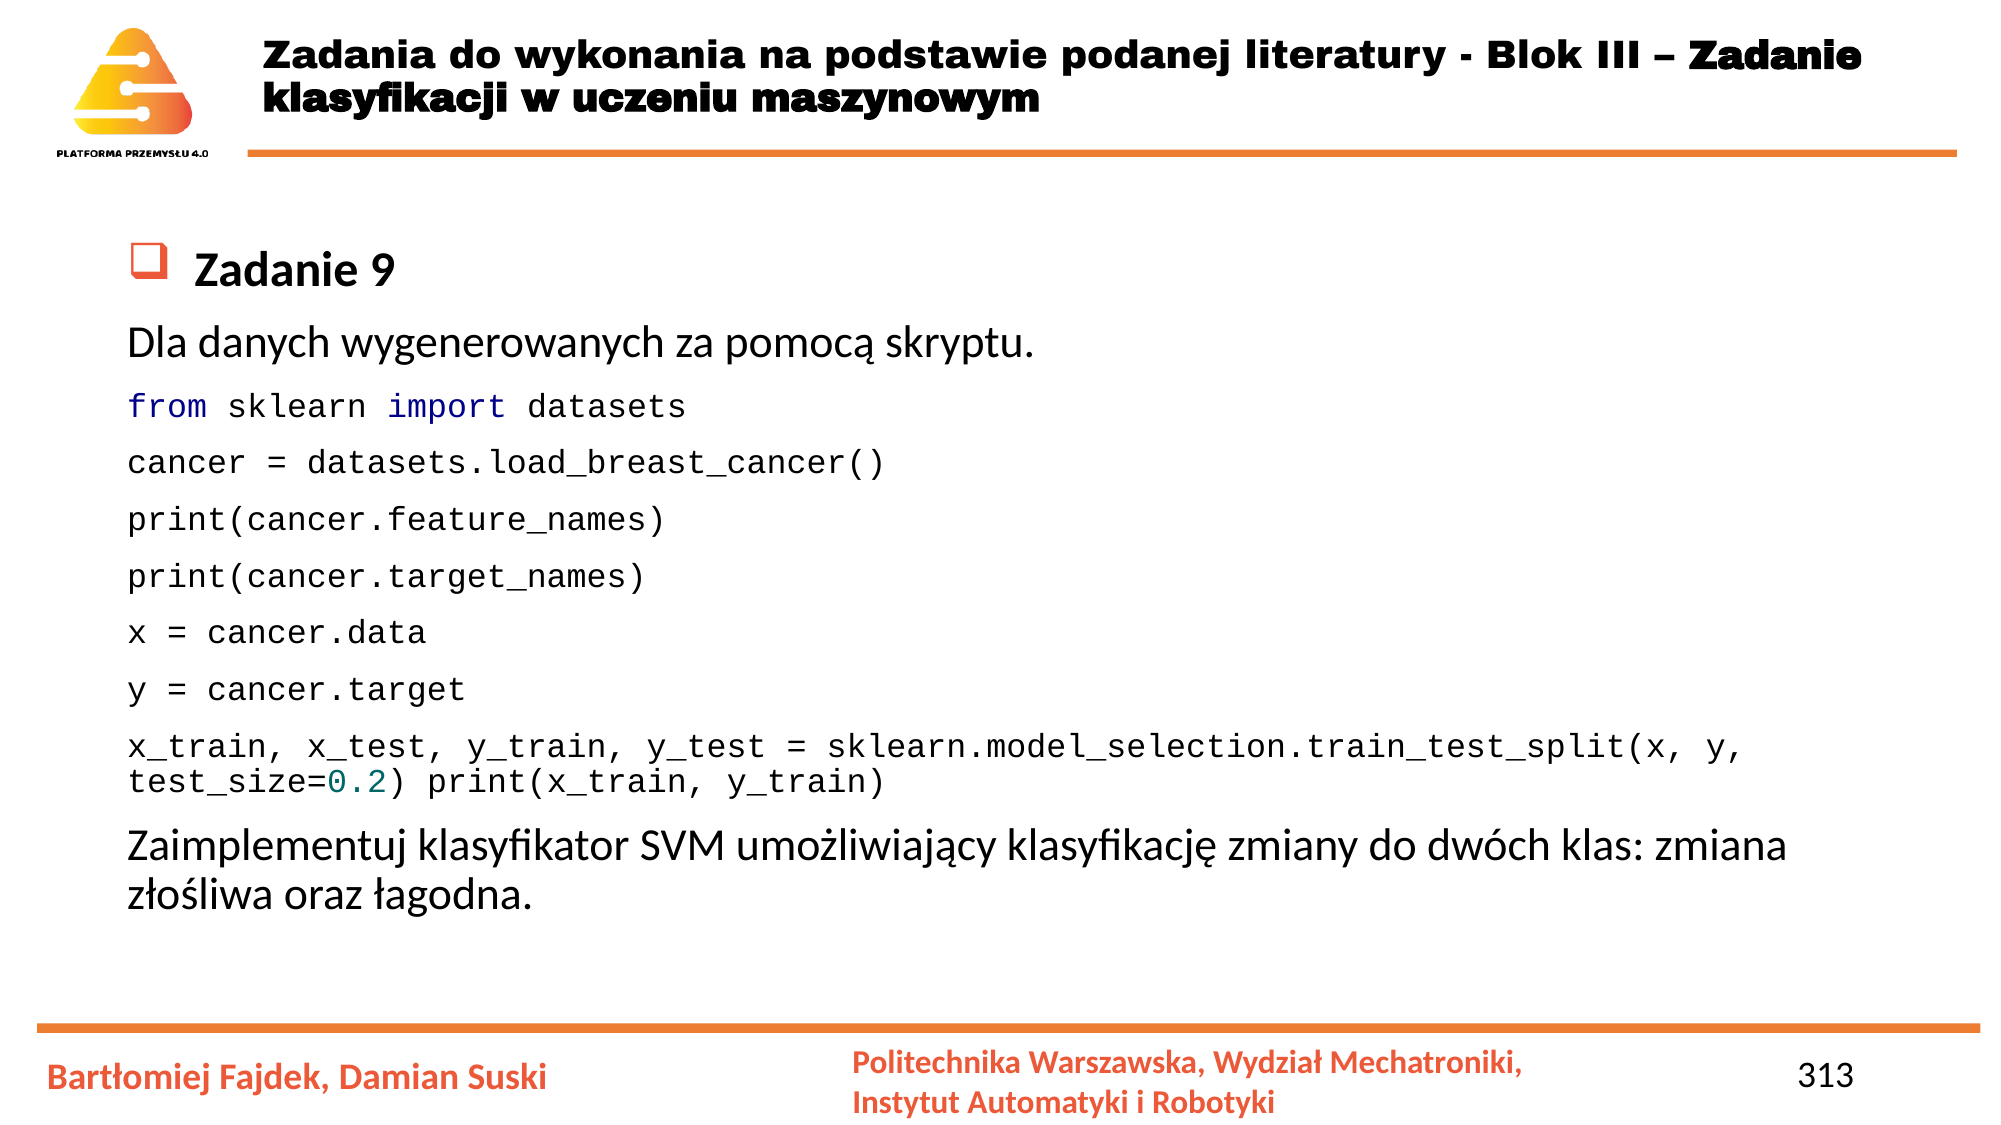

# Zadania do wykonania na podstawie podanej literatury - Blok III – Zadanie klasyfikacji w uczeniu maszynowym
  Zadanie 9
Dla danych wygenerowanych za pomocą skryptu.
from sklearn import datasets
cancer = datasets.load_breast_cancer()
print(cancer.feature_names)
print(cancer.target_names)
x = cancer.data
y = cancer.target
x_train, x_test, y_train, y_test = sklearn.model_selection.train_test_split(x, y, test_size=0.2) print(x_train, y_train)
Zaimplementuj klasyfikator SVM umożliwiający klasyfikację zmiany do dwóch klas: zmiana złośliwa oraz łagodna.
313